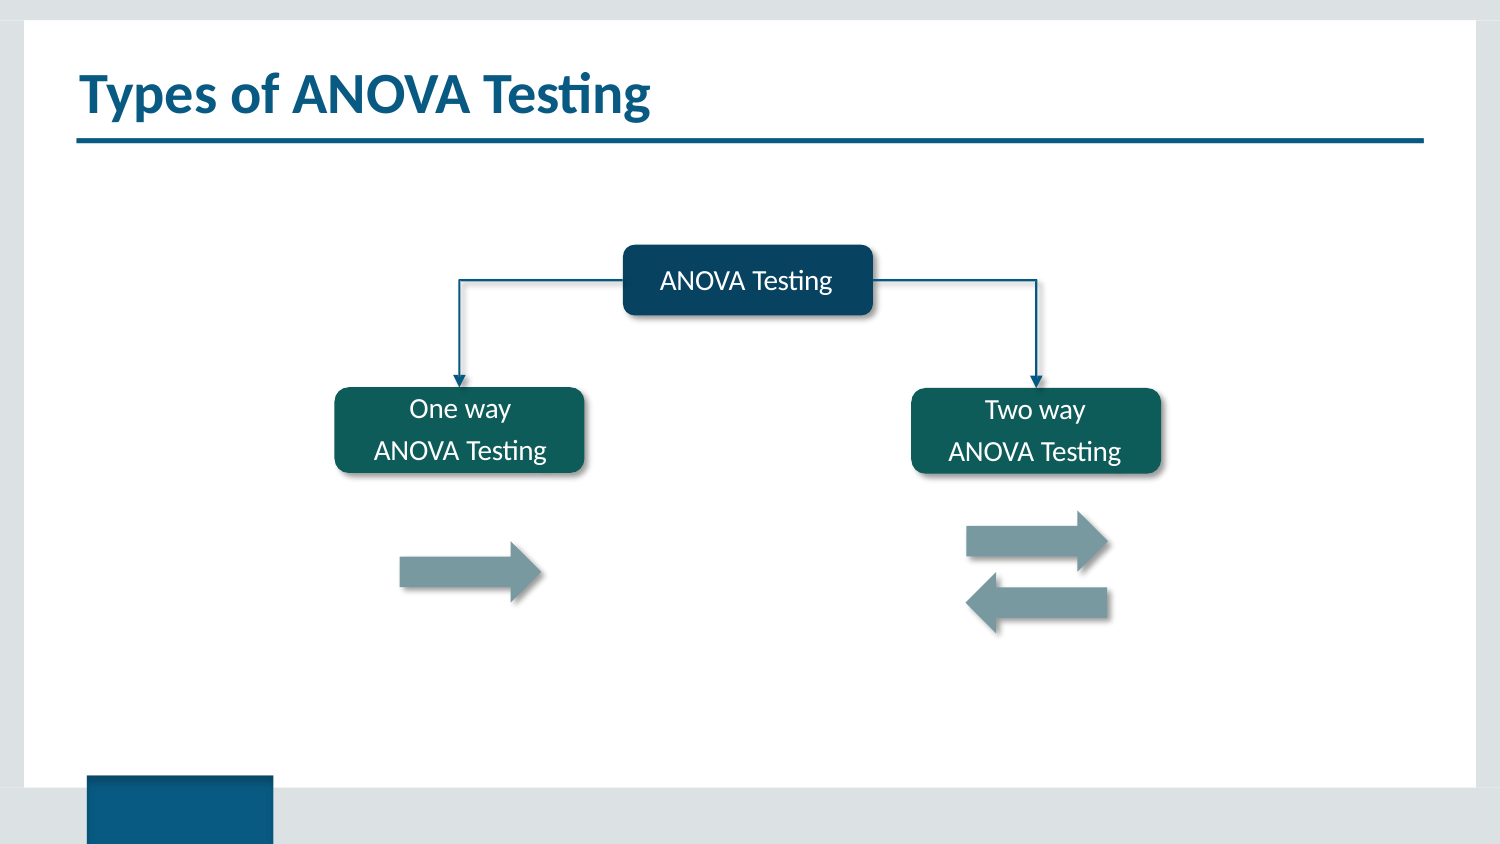

# Types of ANOVA Testing

ANOVA Testing

One way
ANOVA Testing
Two way  ANOVA Testing